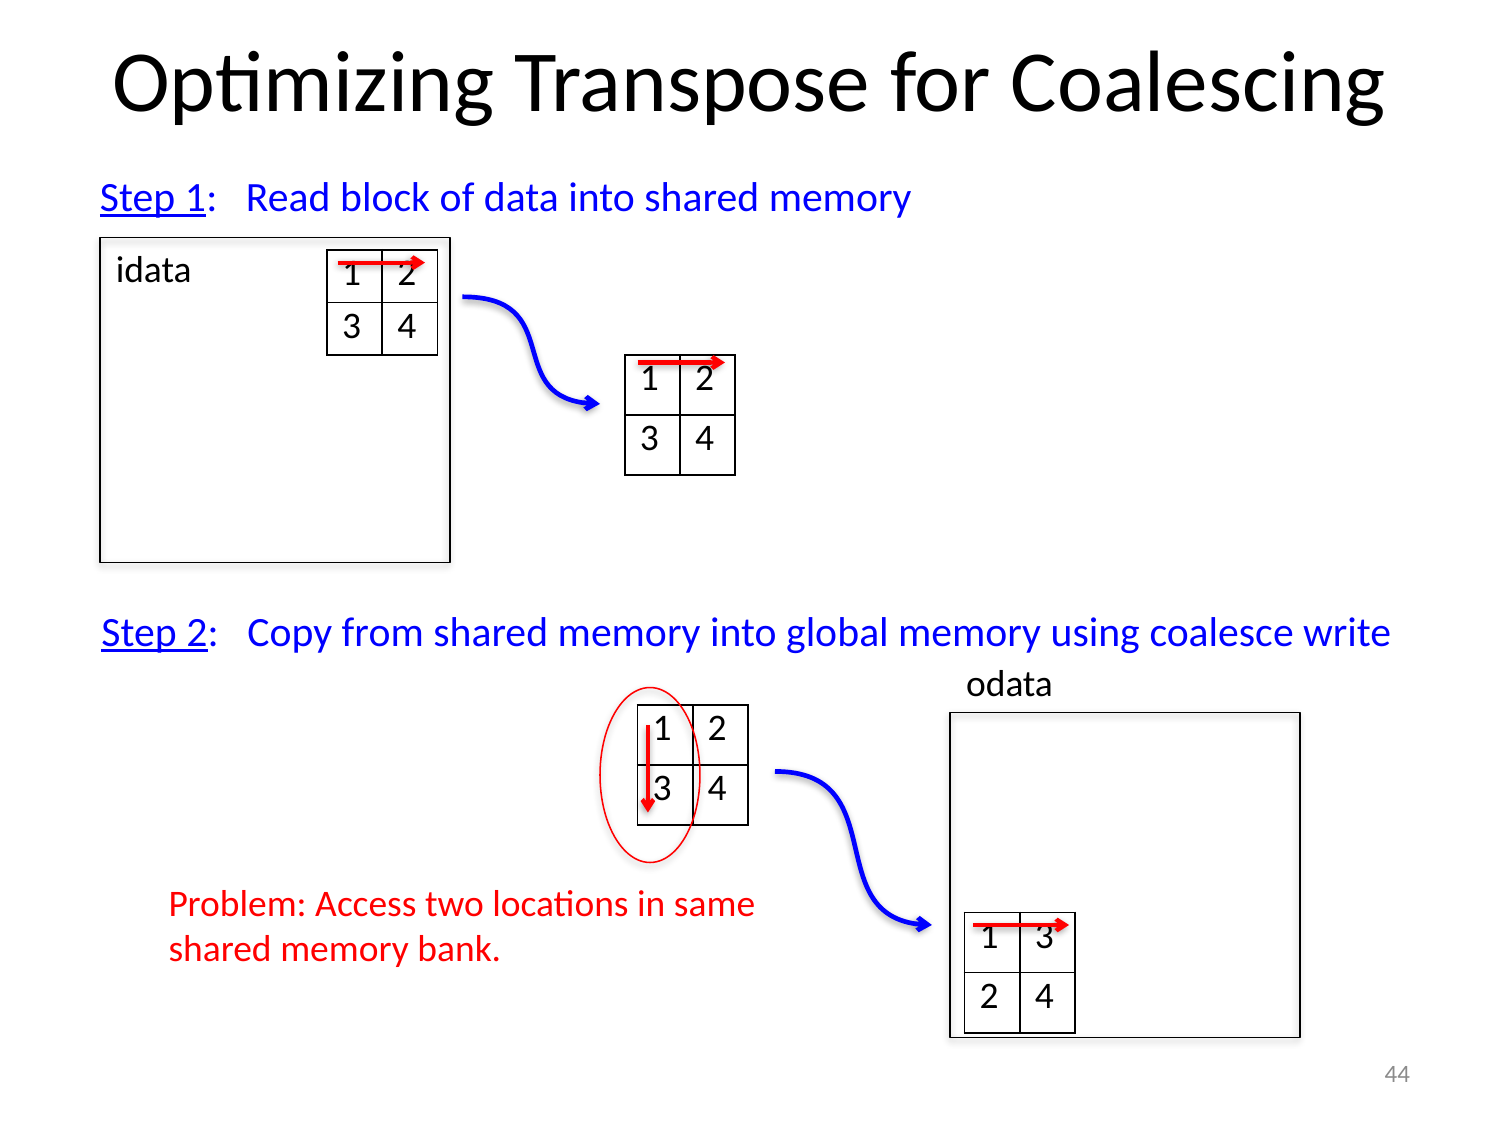

# Optimizing Transpose for Coalescing
Step 1:   Read block of data into shared memory
idata

| 1 | 2 |
| --- | --- |
| 3 | 4 |
| 1 | 2 |
| --- | --- |
| 3 | 4 |
Step 2:   Copy from shared memory into global memory using coalesce write
odata

| 1 | 2 |
| --- | --- |
| 3 | 4 |

Problem: Access two locations in same
shared memory bank.
| 1 | 3 |
| --- | --- |
| 2 | 4 |
44